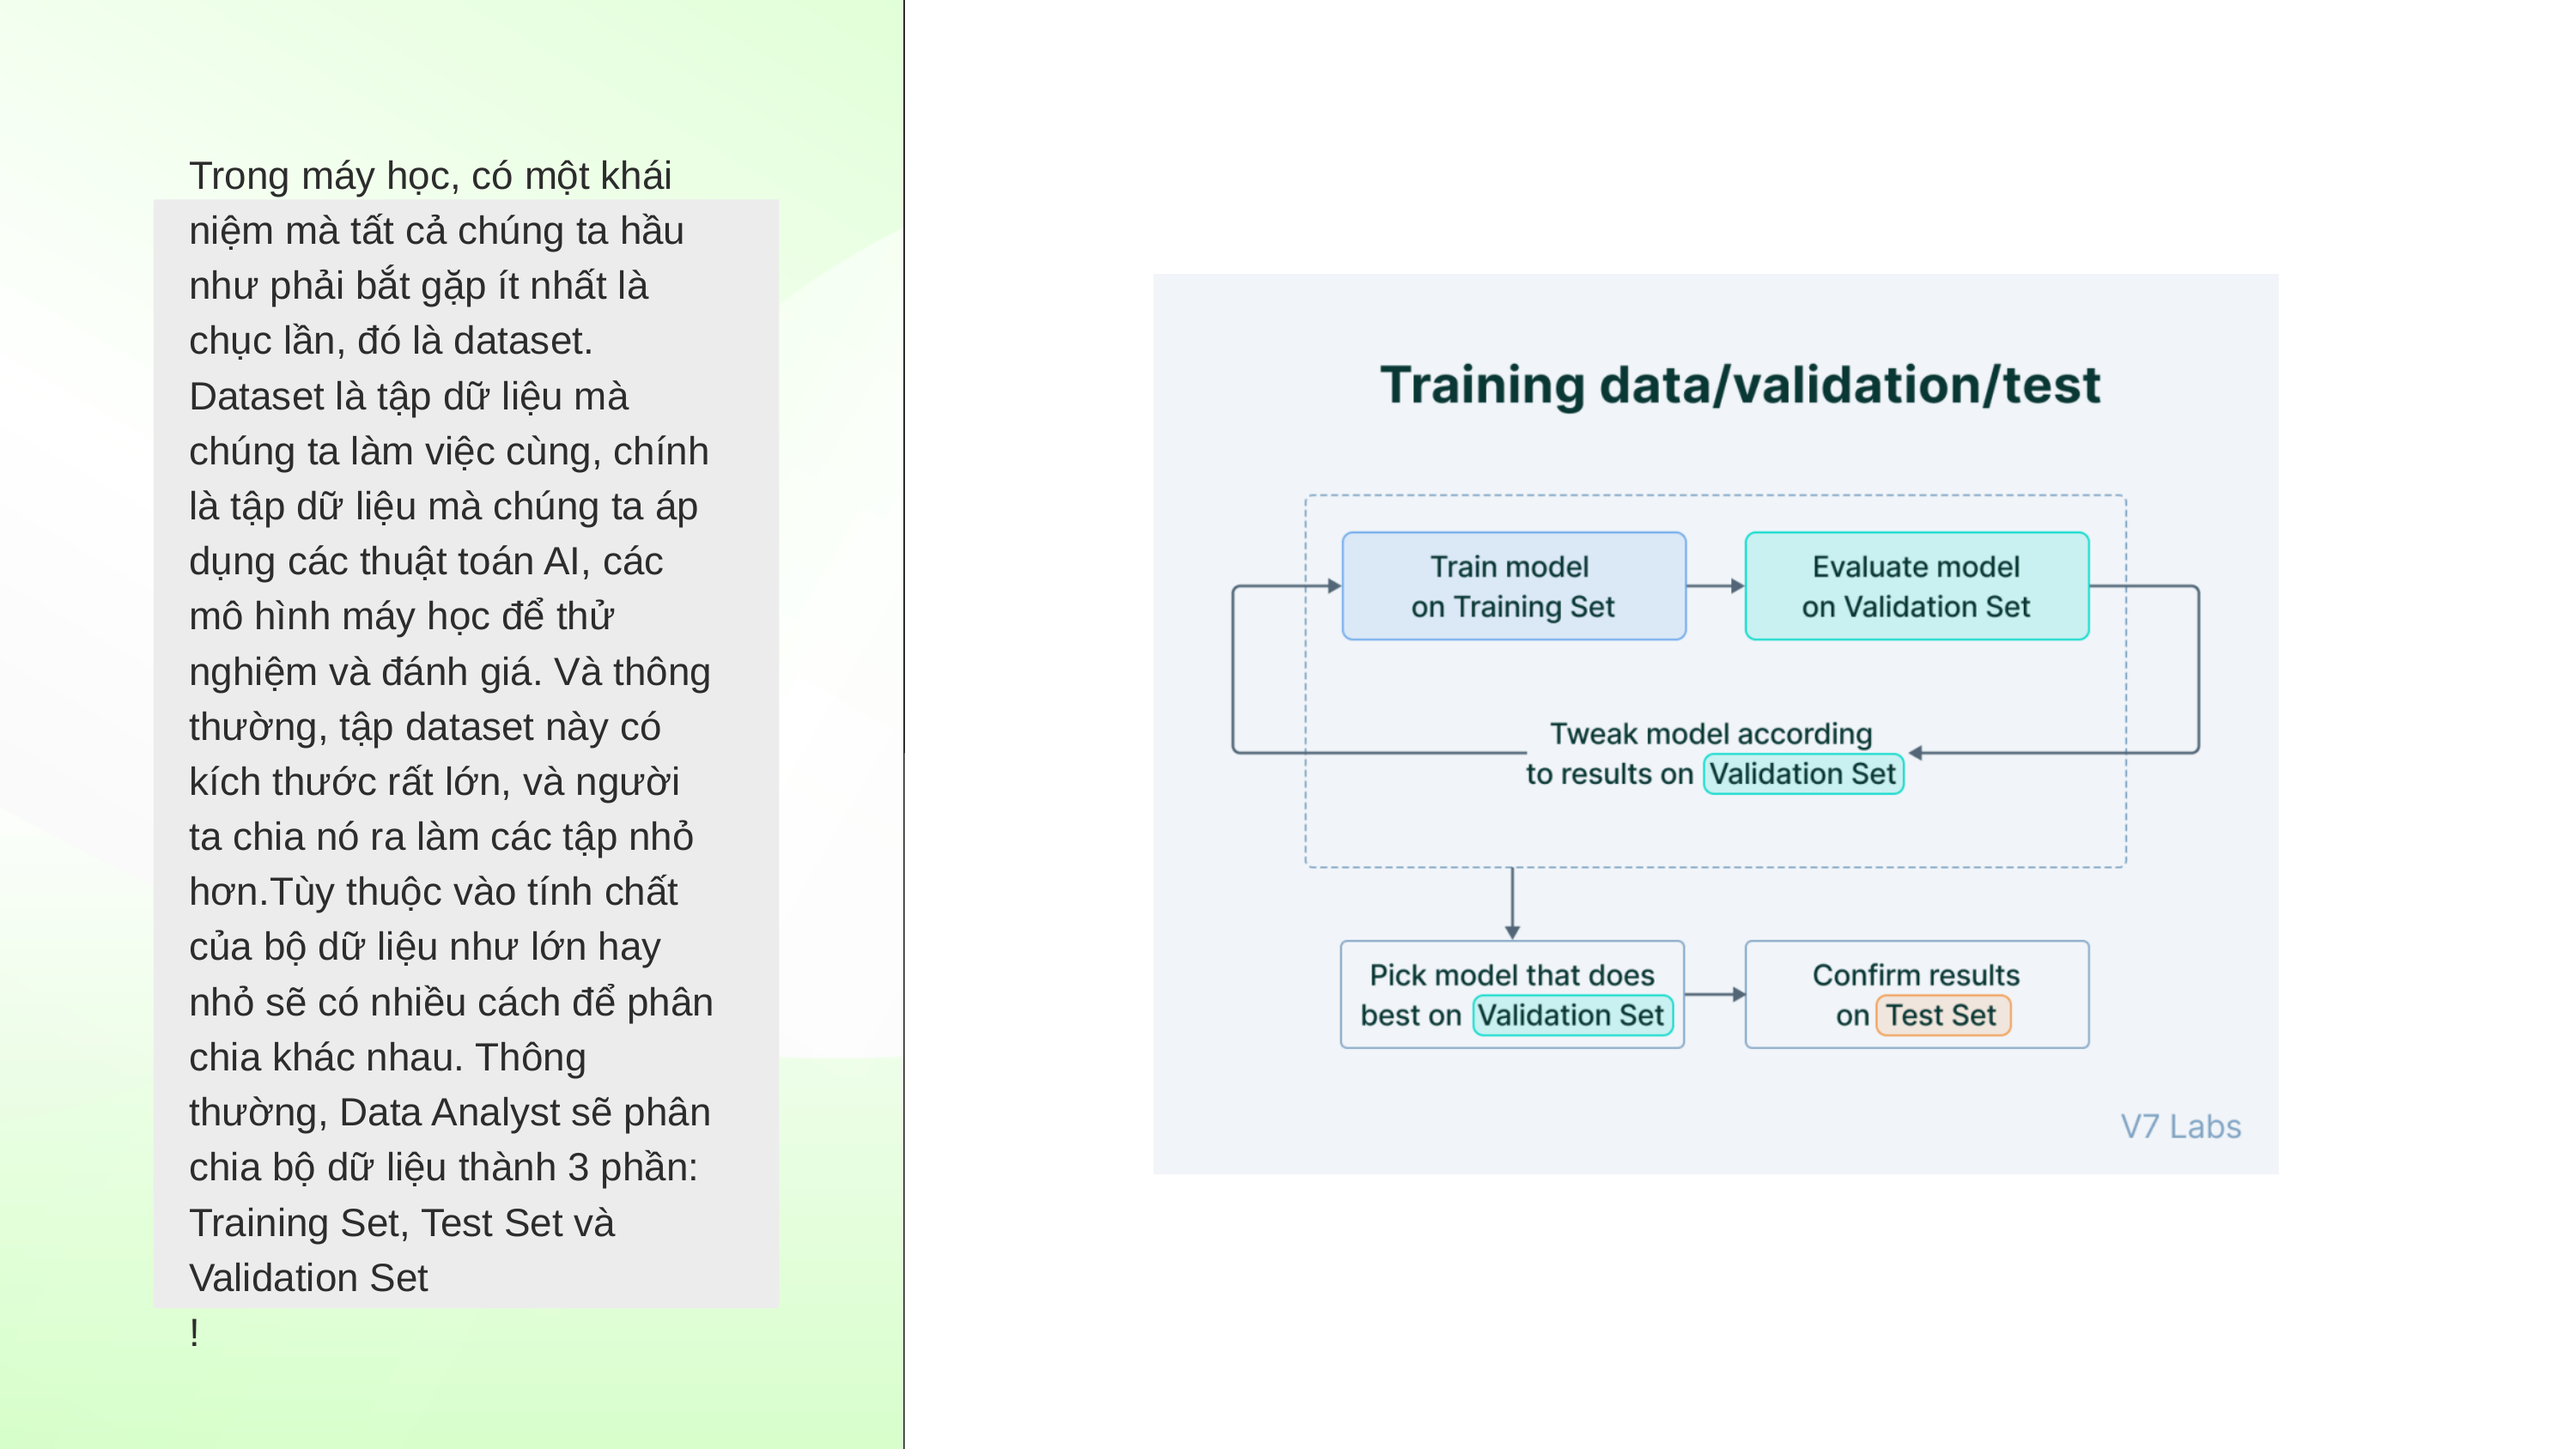

Trong máy học, có một khái niệm mà tất cả chúng ta hầu như phải bắt gặp ít nhất là chục lần, đó là dataset. Dataset là tập dữ liệu mà chúng ta làm việc cùng, chính là tập dữ liệu mà chúng ta áp dụng các thuật toán AI, các mô hình máy học để thử nghiệm và đánh giá. Và thông thường, tập dataset này có kích thước rất lớn, và người ta chia nó ra làm các tập nhỏ hơn.Tùy thuộc vào tính chất của bộ dữ liệu như lớn hay nhỏ sẽ có nhiều cách để phân chia khác nhau. Thông thường, Data Analyst sẽ phân chia bộ dữ liệu thành 3 phần: Training Set, Test Set và Validation Set
!

Quay lại Trang Chương trình